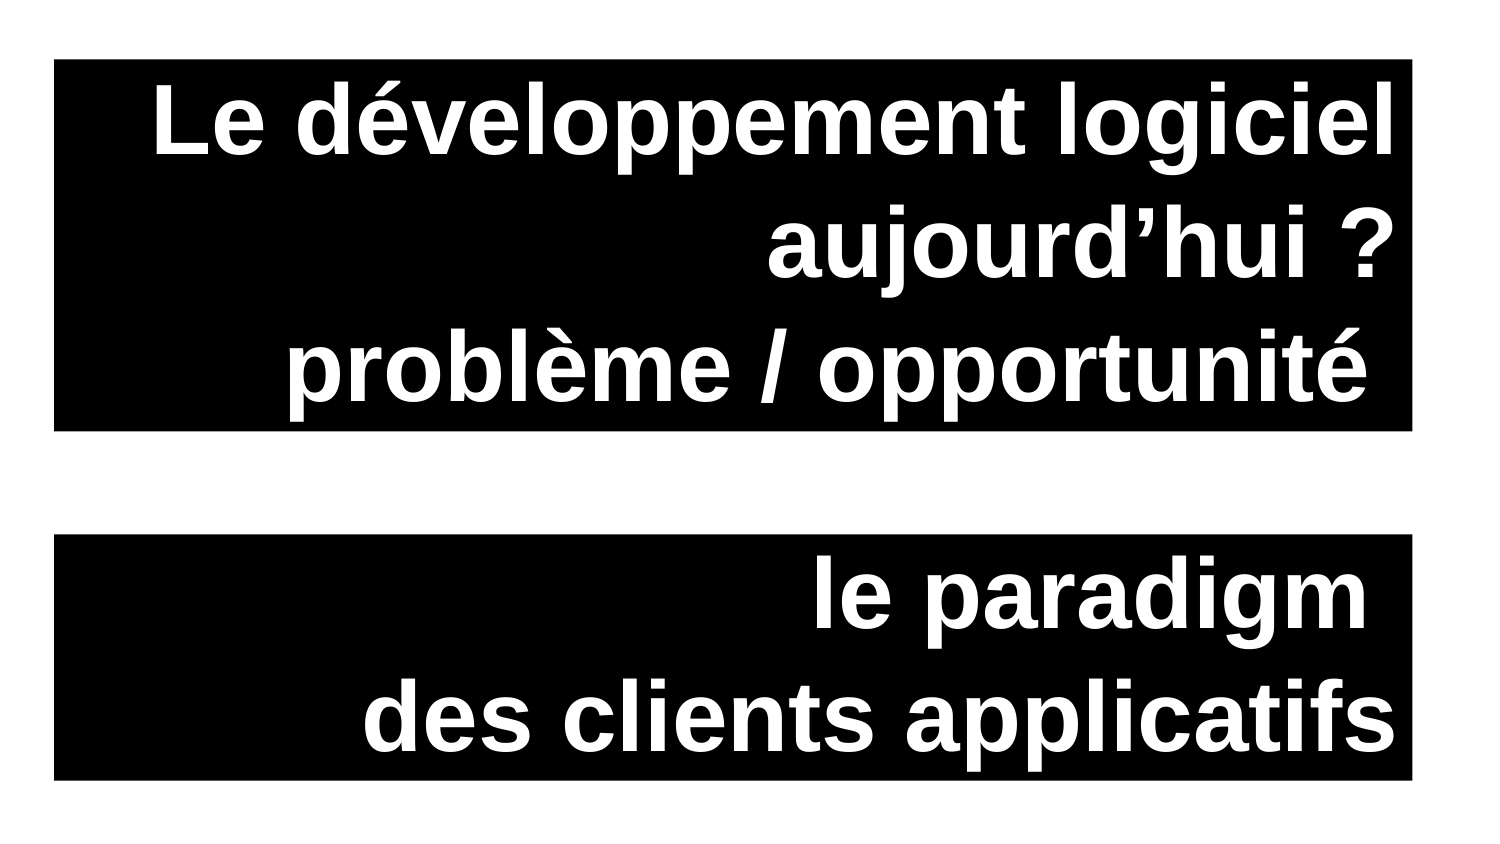

Le développement logiciel
aujourd’hui ?
problème / opportunité
le paradigm
des clients applicatifs